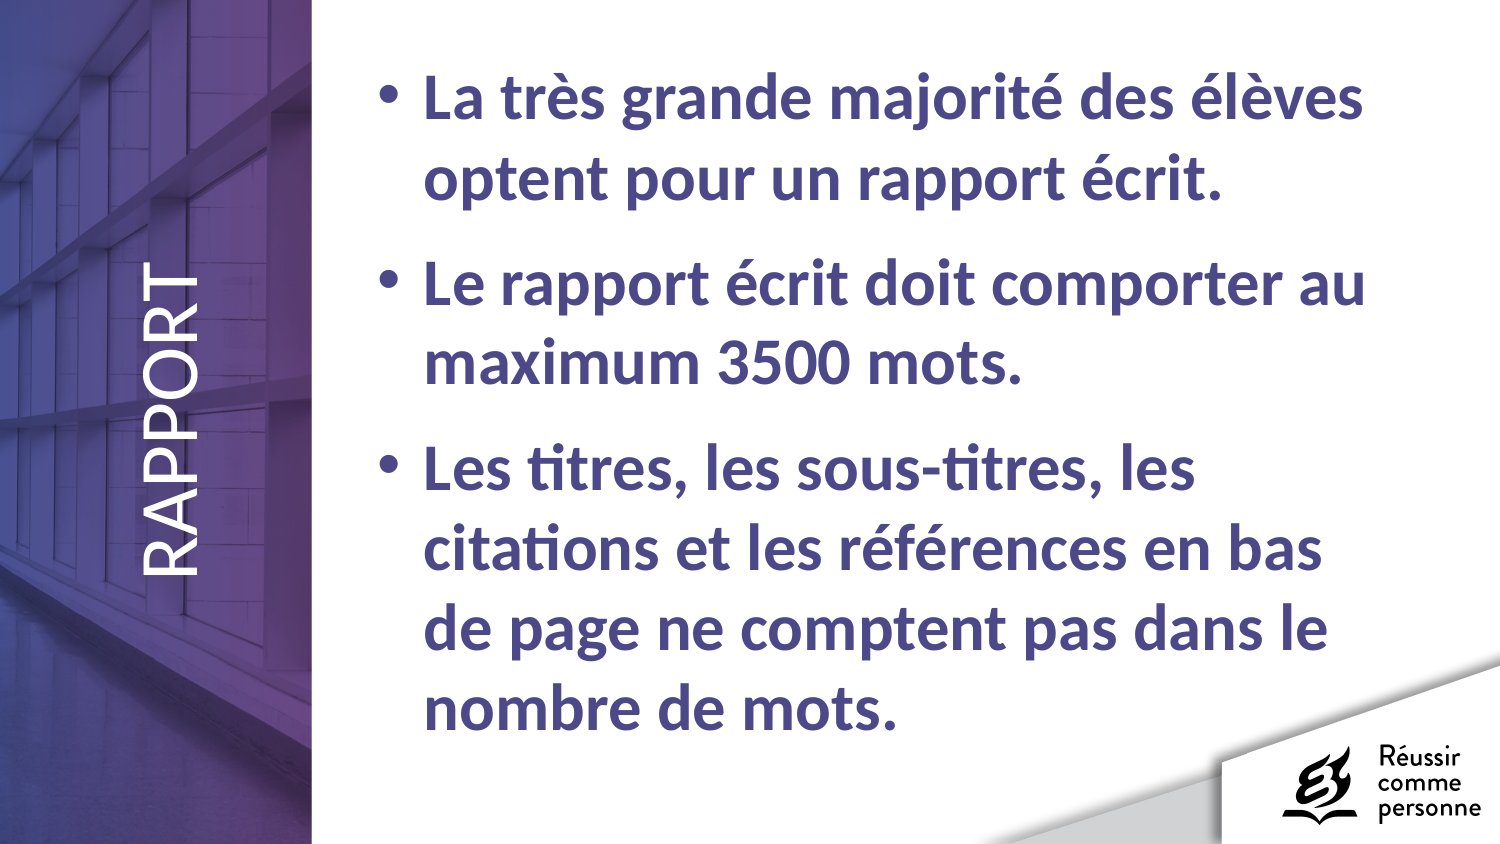

La très grande majorité des élèves optent pour un rapport écrit.
Le rapport écrit doit comporter au maximum 3500 mots.
Les titres, les sous-titres, les citations et les références en bas de page ne comptent pas dans le nombre de mots.

RAPPORT